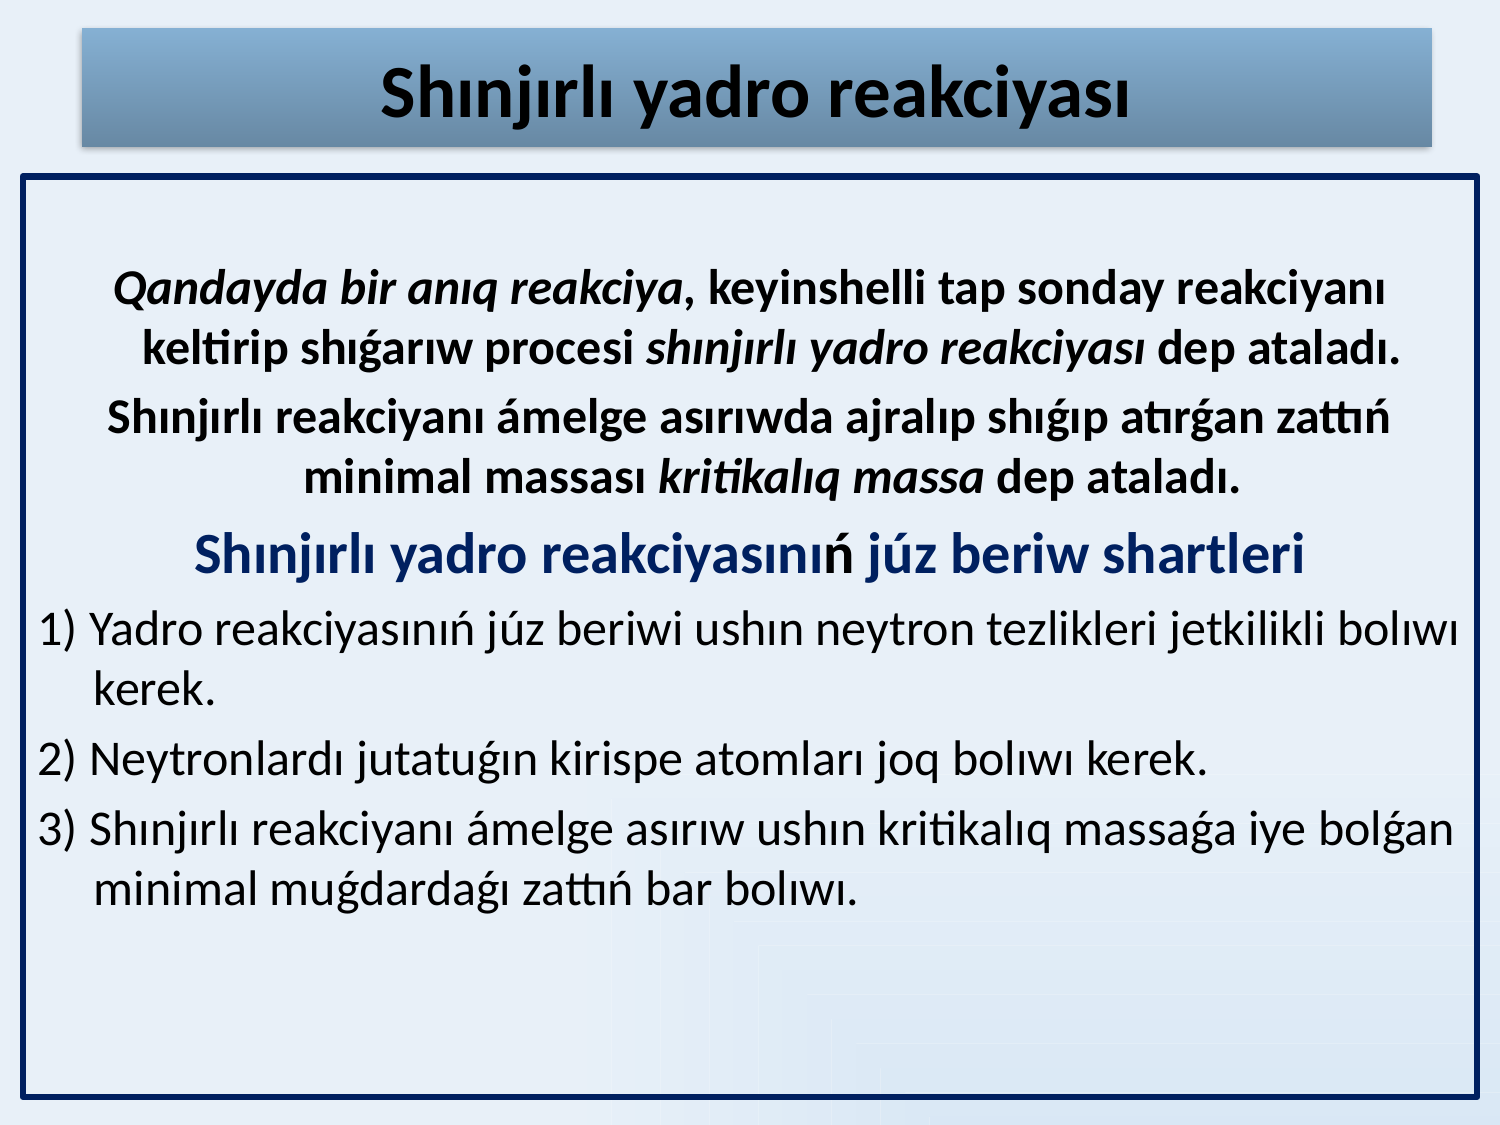

# Shınjırlı yadro reakciyası

Qandayda bir anıq reakciya, keyinshelli tap sonday reakciyanı keltirip shıǵarıw procesi shınjırlı yadro reakciyası dep ataladı.
Shınjırlı reakciyanı ámelge asırıwda ajralıp shıǵıp atırǵan zattıń minimal massası kritikalıq massa dep ataladı.
Shınjırlı yadro reakciyasınıń júz beriw shartleri
1) Yadro reakciyasınıń júz beriwi ushın neytron tezlikleri jetkilikli bolıwı kerek.
2) Neytronlardı jutatuǵın kirispe atomları joq bolıwı kerek.
3) Shınjırlı reakciyanı ámelge asırıw ushın kritikalıq massaǵa iye bolǵan minimal muǵdardaǵı zattıń bar bolıwı.